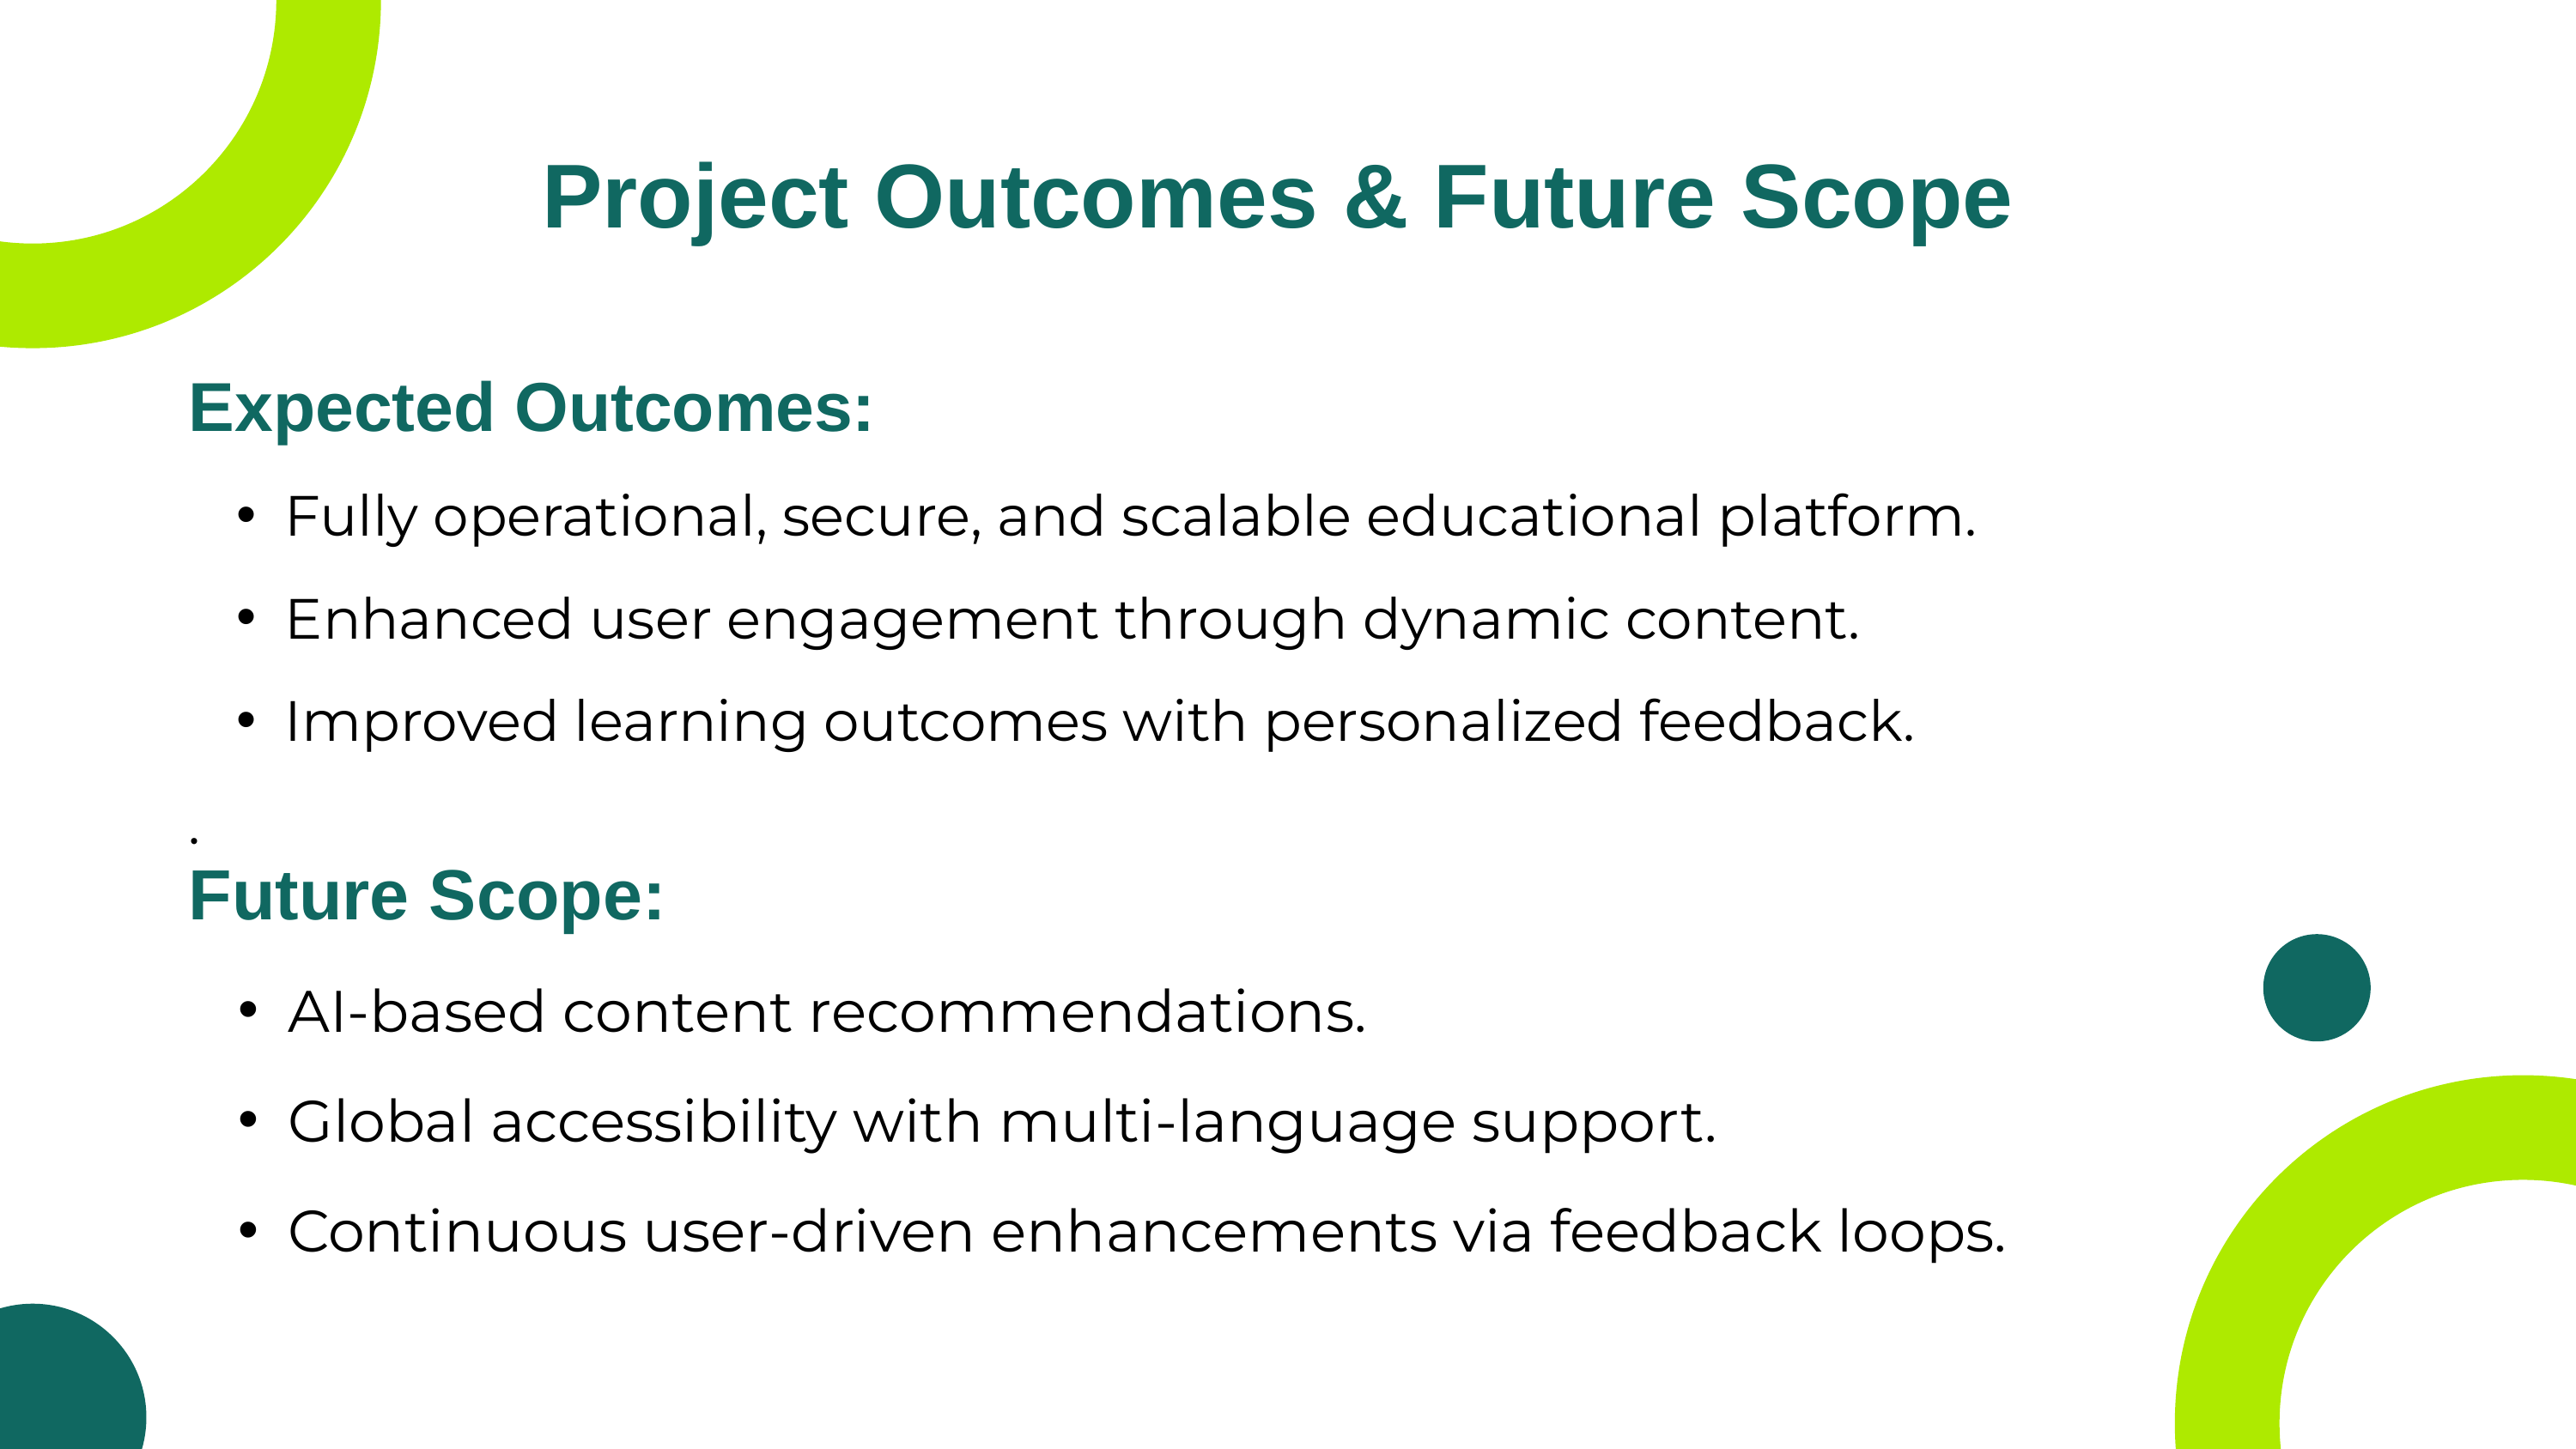

Project Outcomes & Future Scope

Expected Outcomes:
Fully operational, secure, and scalable educational platform.
Enhanced user engagement through dynamic content.
Improved learning outcomes with personalized feedback.
.
THANK TOU
For watching this presentation
Everest Cantu

+123-456-7890
hello@reallygreatsite.com
Future Scope:
AI-based content recommendations.
Global accessibility with multi-language support.
Continuous user-driven enhancements via feedback loops.

www.reallygreatsite.com
123 Anywhere St., Any City, State, Country 12345